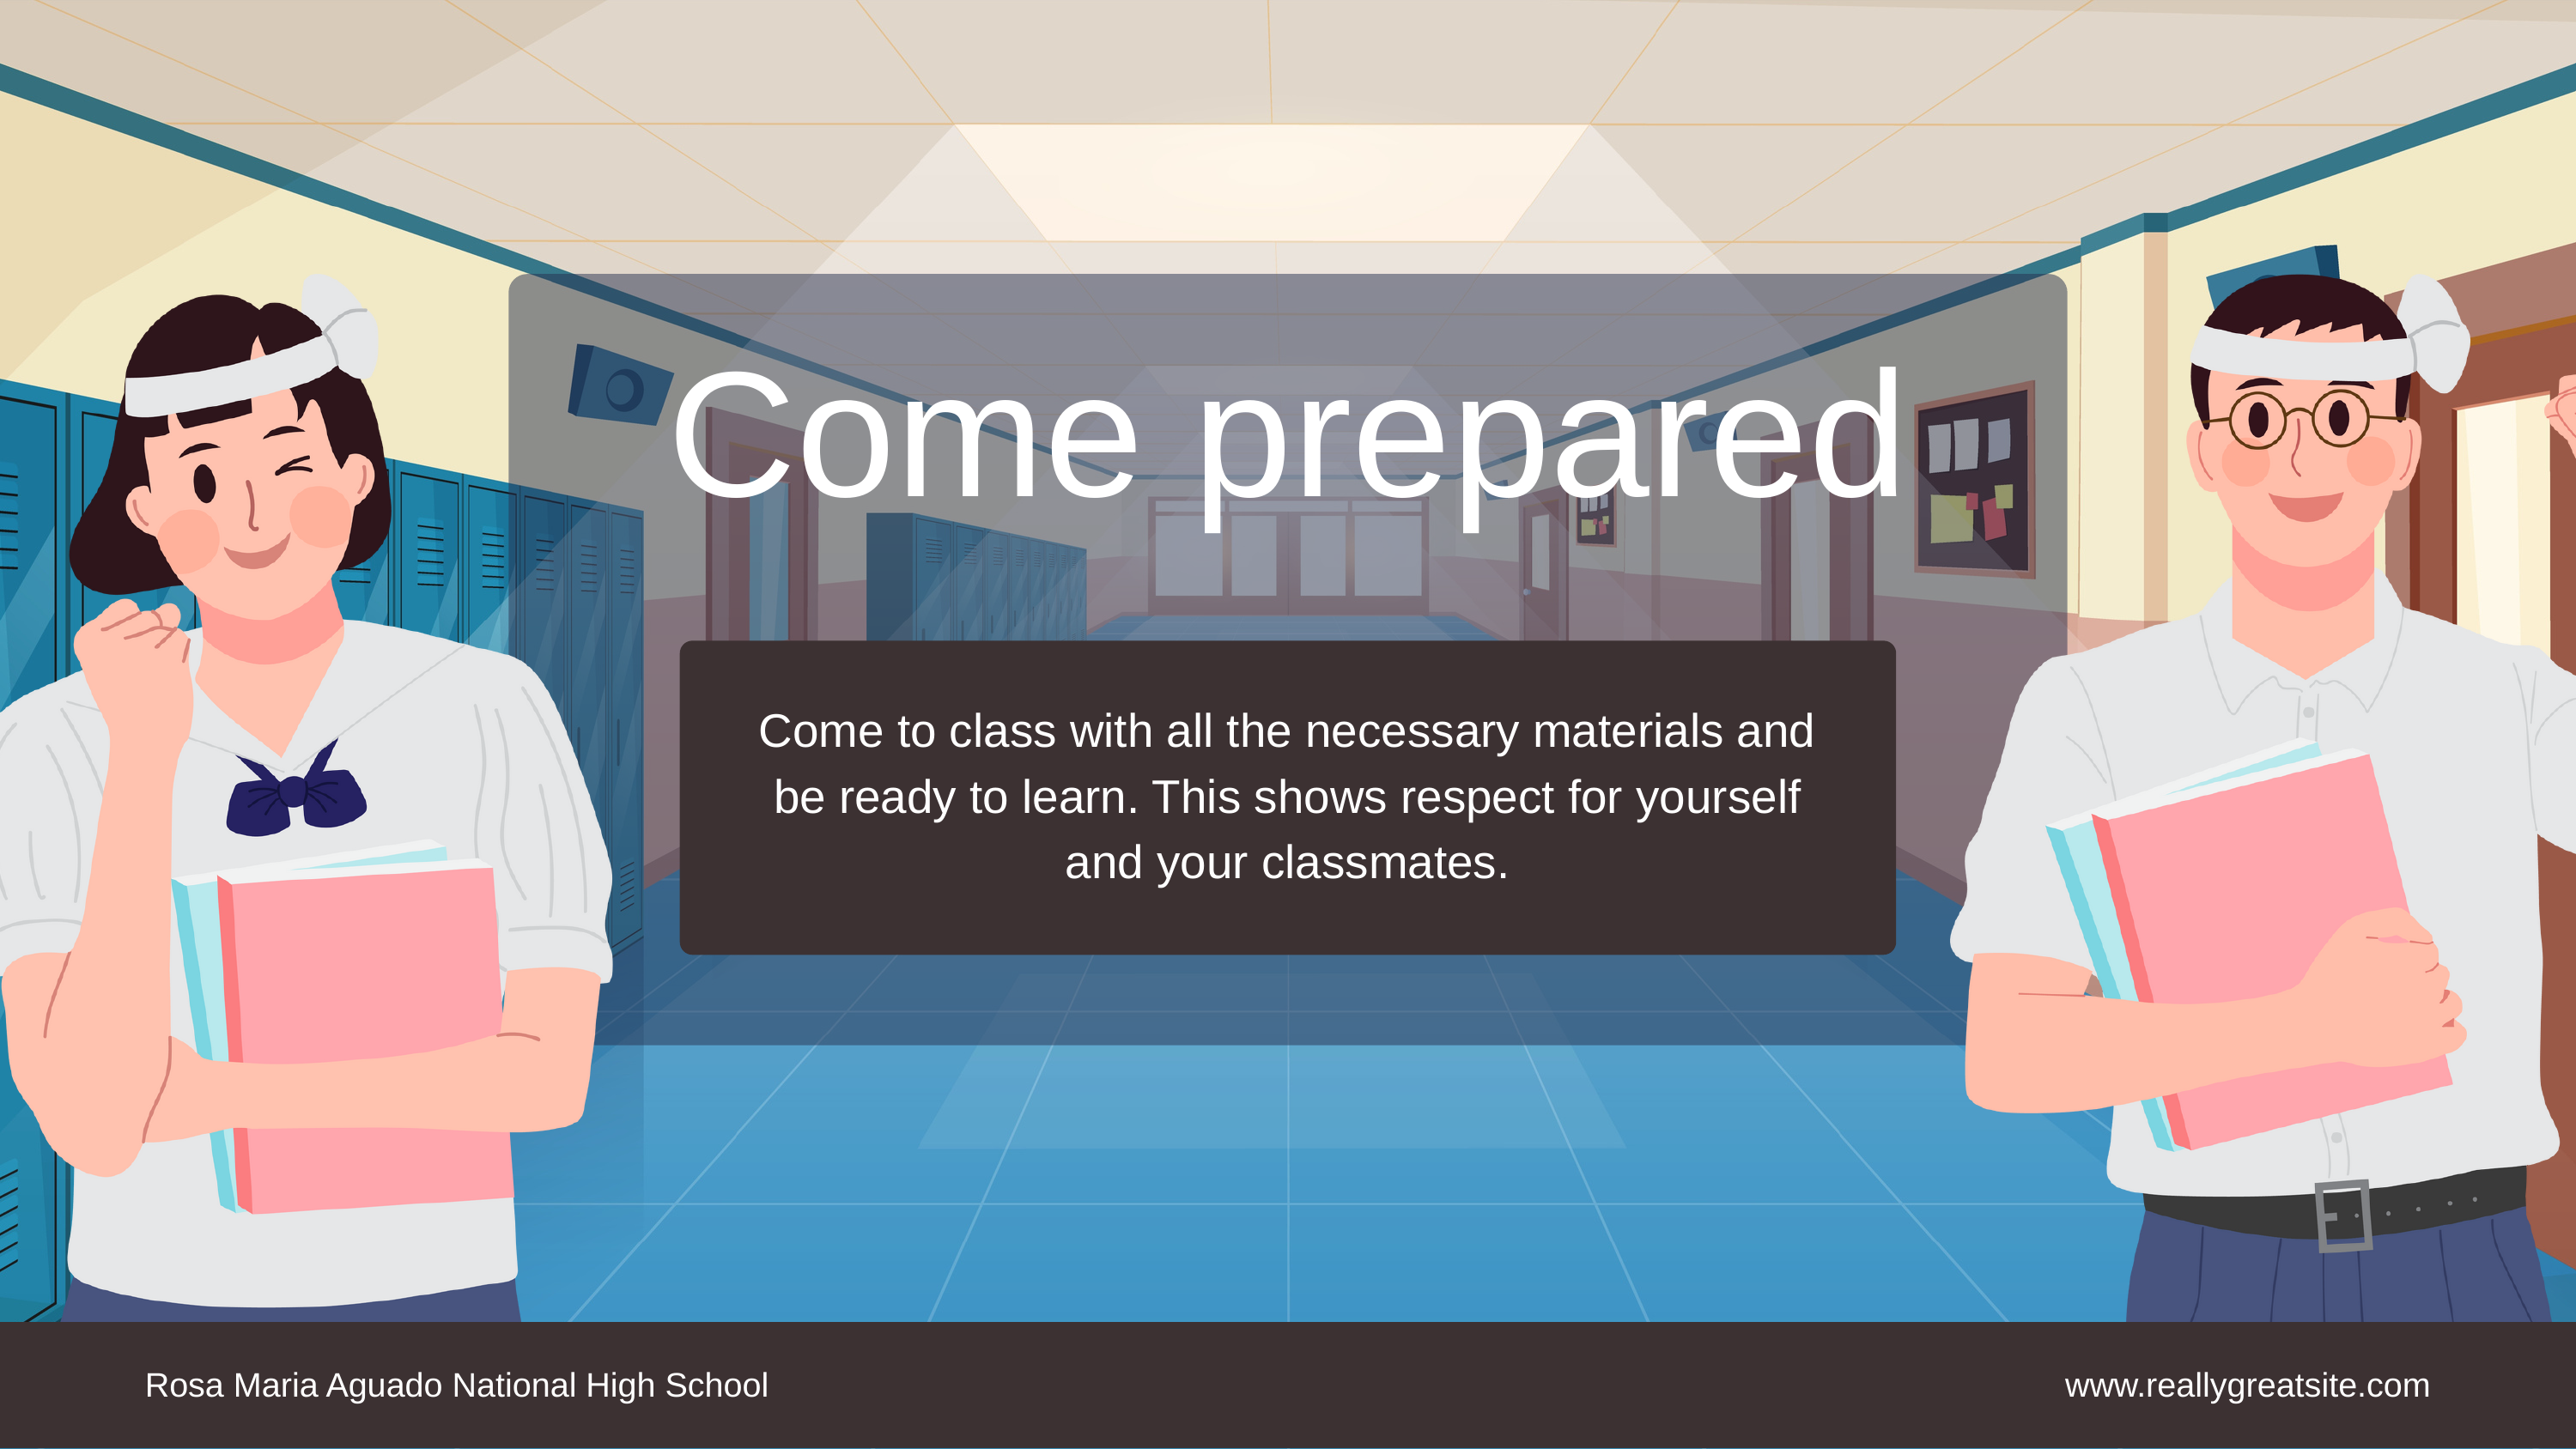

Come prepared

Come to class with all the necessary materials and be ready to learn. This shows respect for yourself and your classmates.

Rosa Maria Aguado National High School
www.reallygreatsite.com